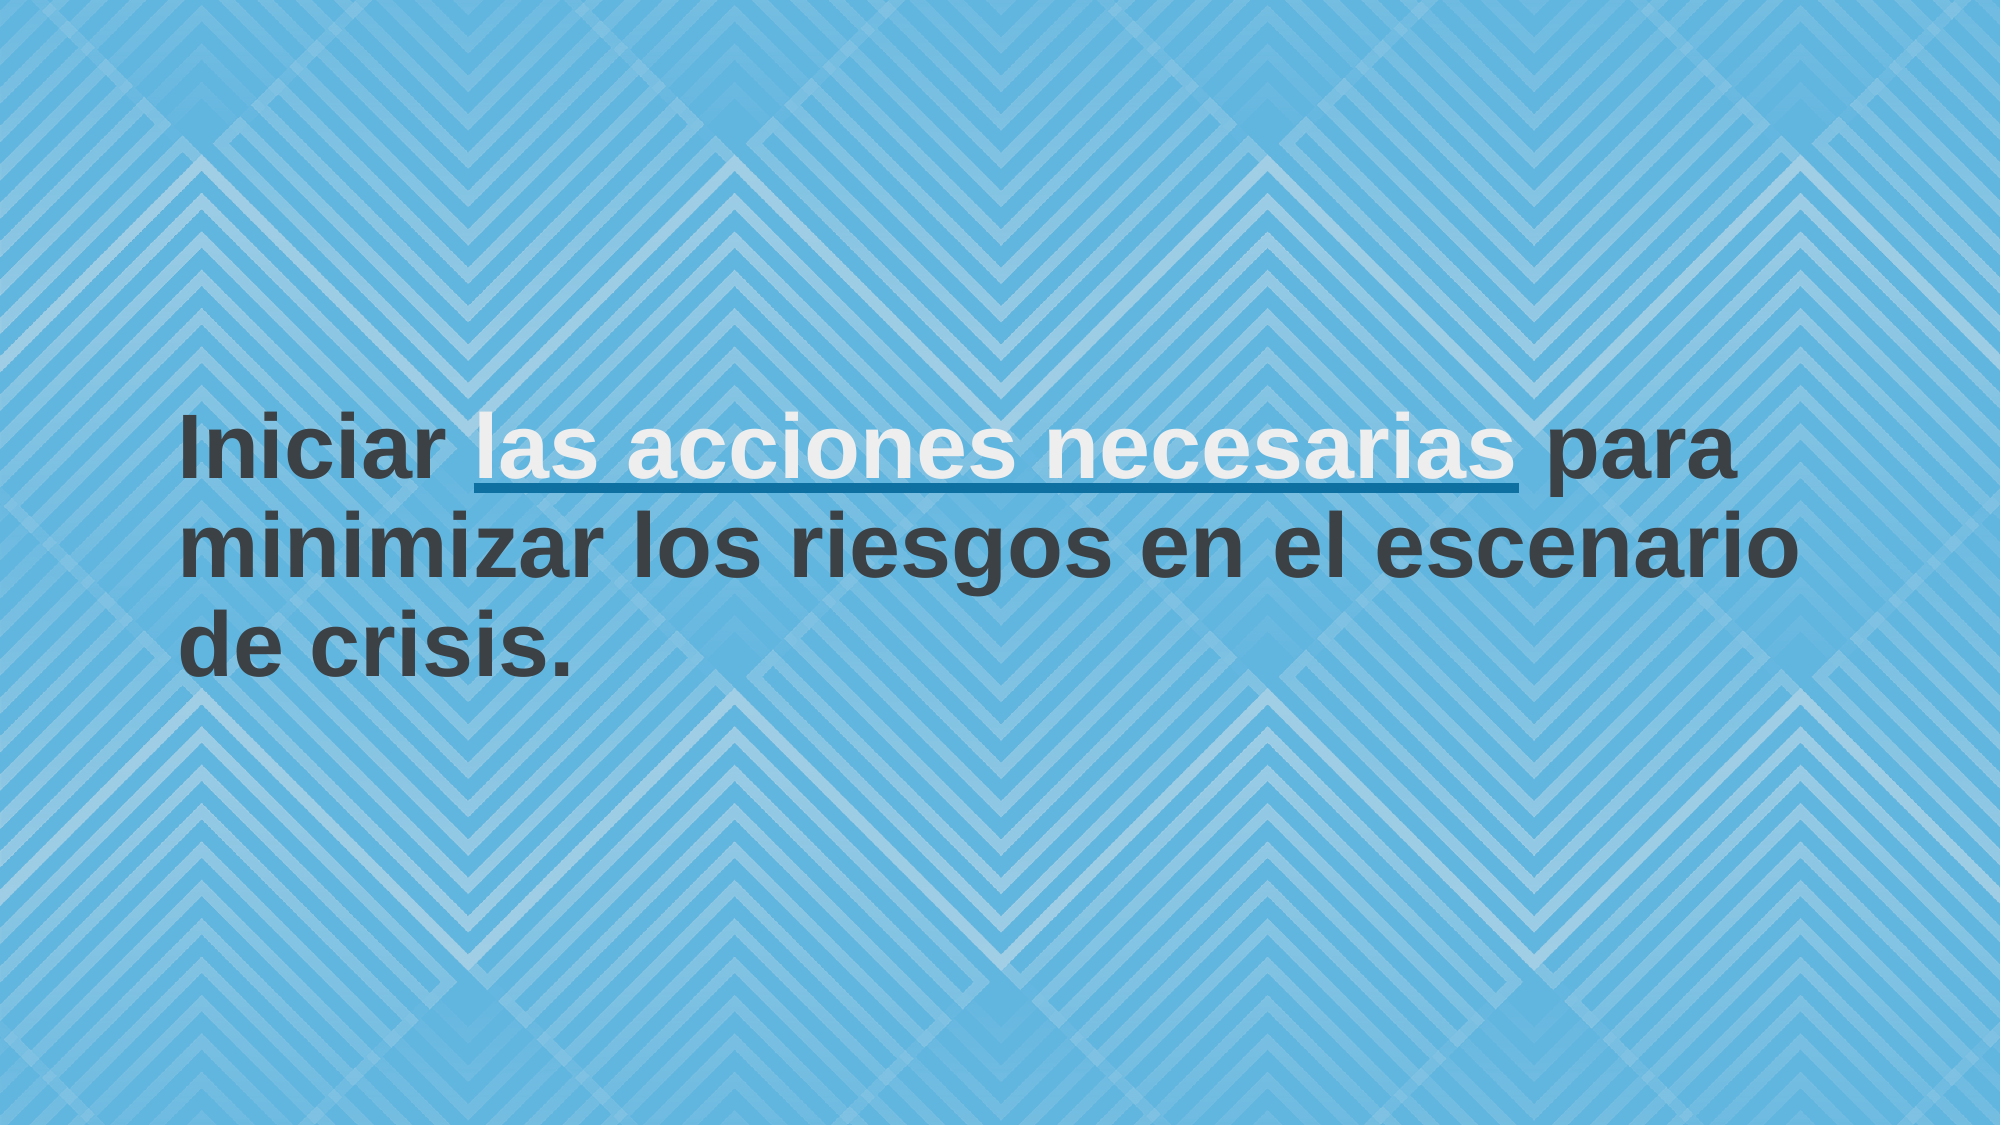

# Iniciar las acciones necesarias para minimizar los riesgos en el escenario de crisis.